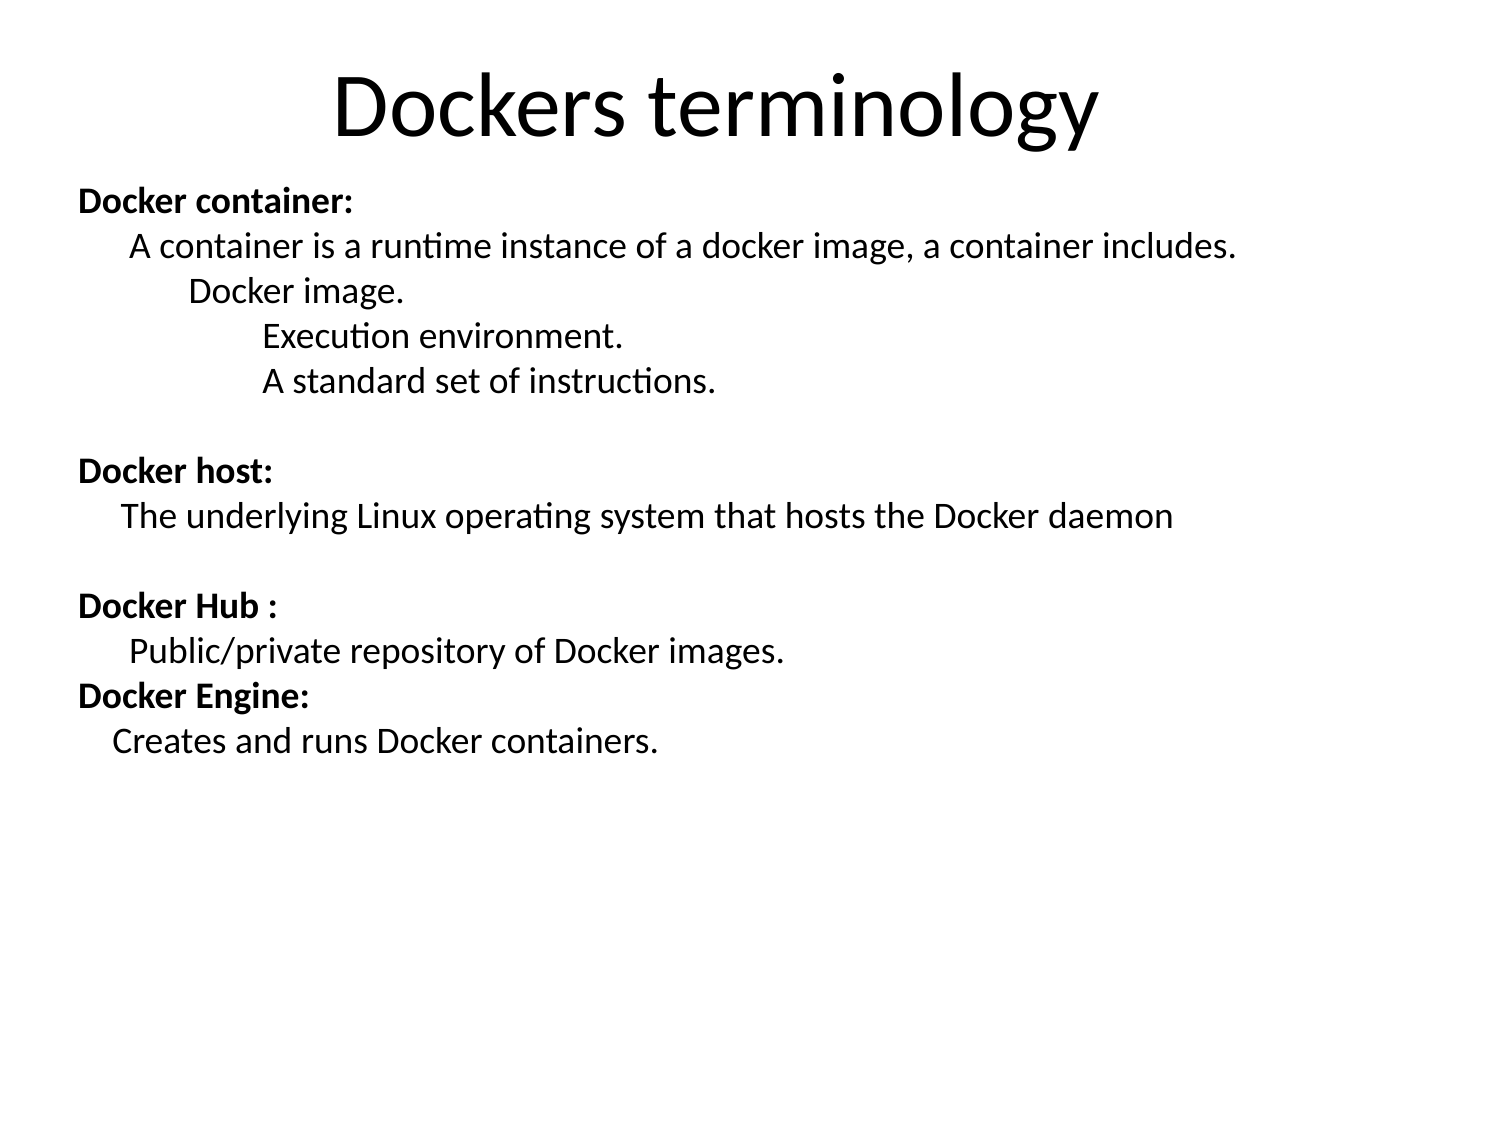

# Dockers terminology
Docker container:
      A container is a runtime instance of a docker image, a container includes.
             Docker image.
	    Execution environment.
	    A standard set of instructions.

Docker host:
     The underlying Linux operating system that hosts the Docker daemon

Docker Hub :
      Public/private repository of Docker images.
Docker Engine:
    Creates and runs Docker containers.